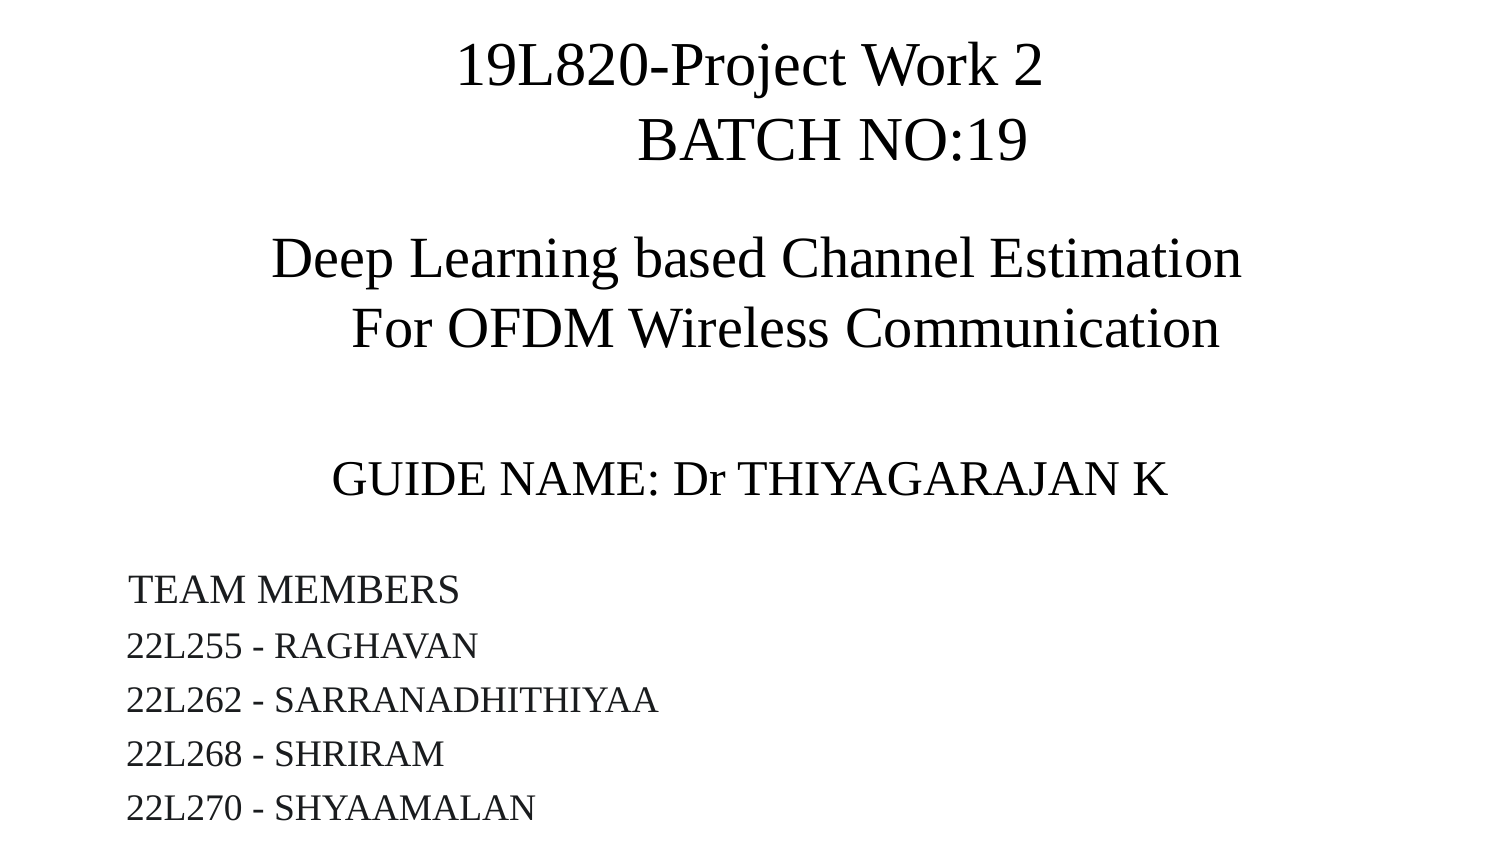

19L820-Project Work 2
  	 BATCH NO:19
Deep Learning based Channel Estimation
    For OFDM Wireless Communication
GUIDE NAME: Dr THIYAGARAJAN K
TEAM MEMBERS
22L255 - RAGHAVAN
22L262 - SARRANADHITHIYAA
22L268 - SHRIRAM
22L270 - SHYAAMALAN